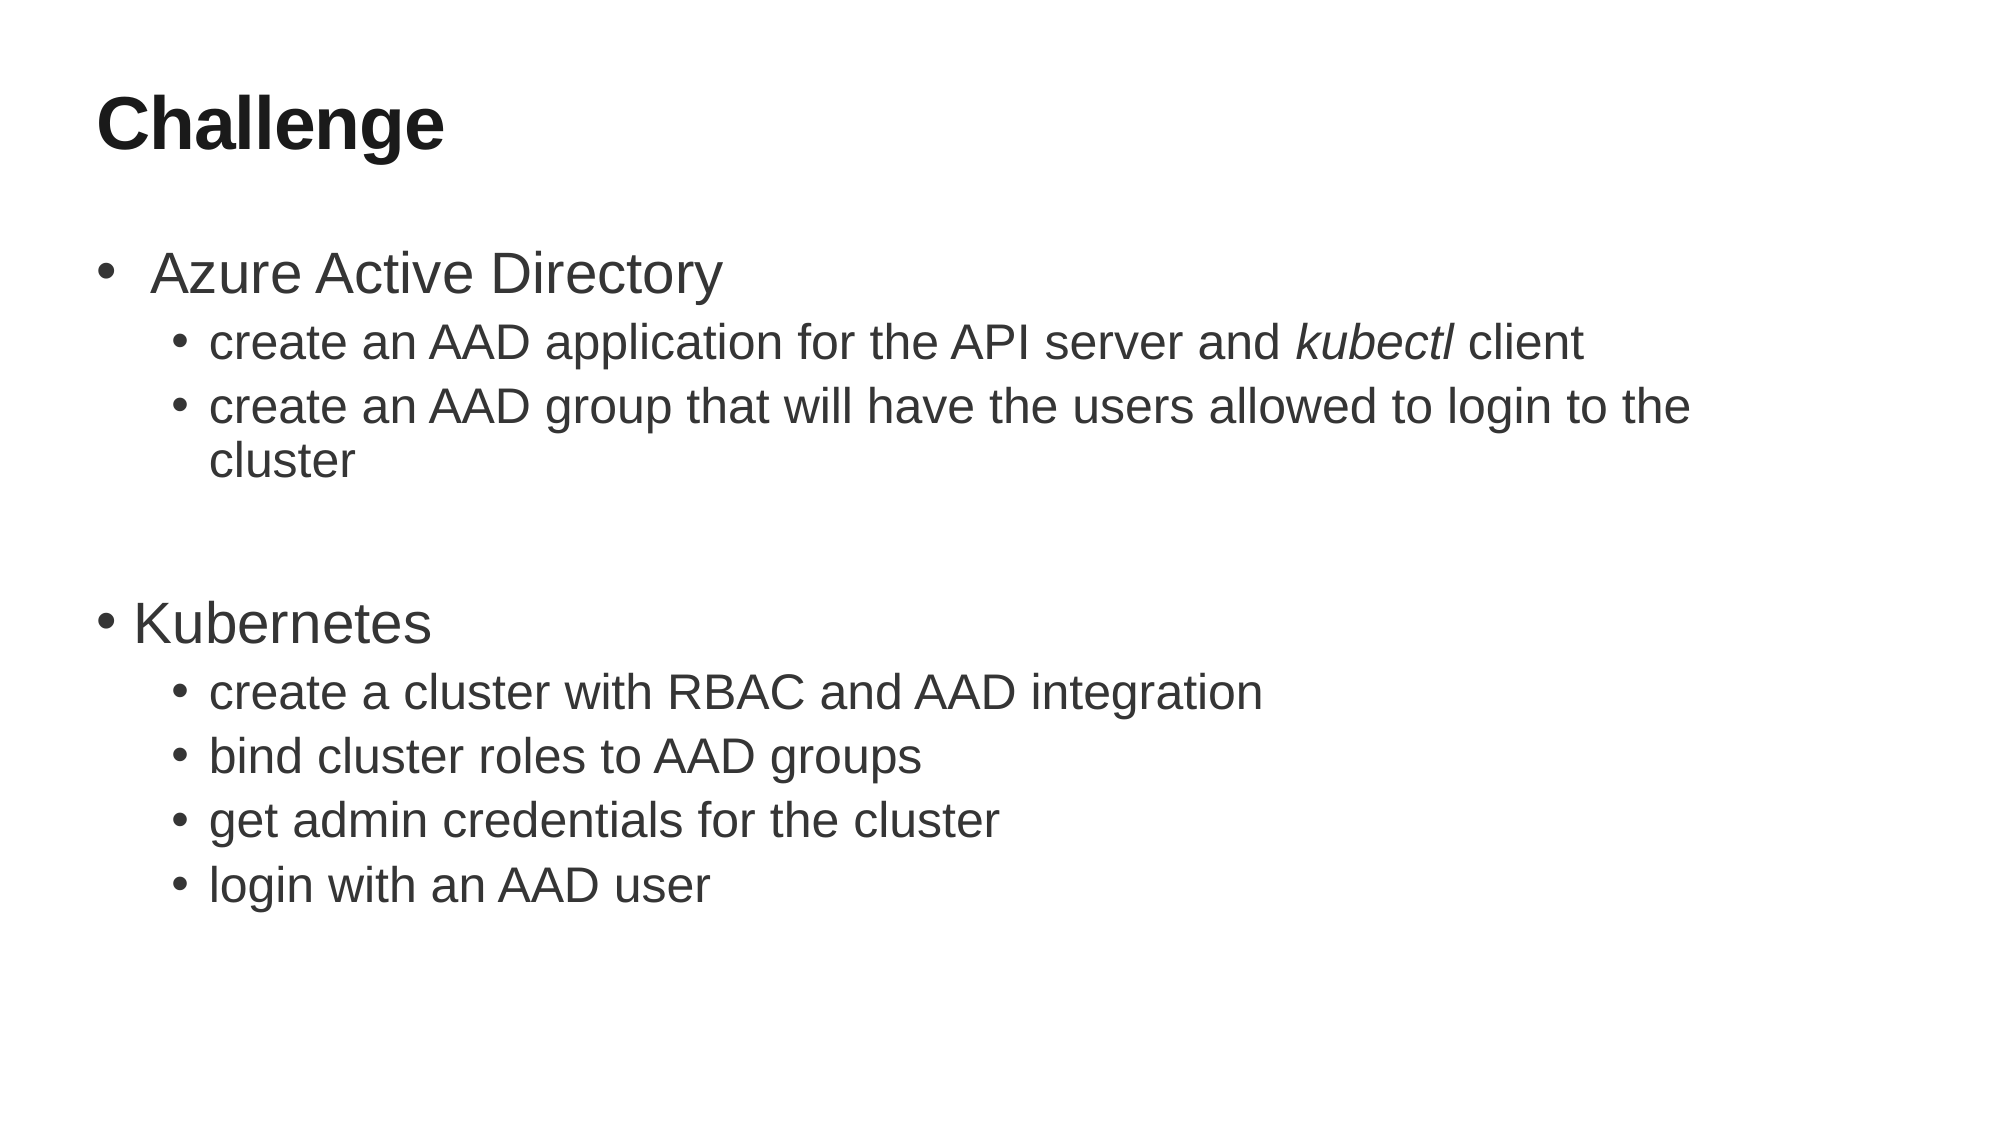

Challenge
 Azure Active Directory
create an AAD application for the API server and kubectl client
create an AAD group that will have the users allowed to login to the cluster

Kubernetes
create a cluster with RBAC and AAD integration
bind cluster roles to AAD groups
get admin credentials for the cluster
login with an AAD user